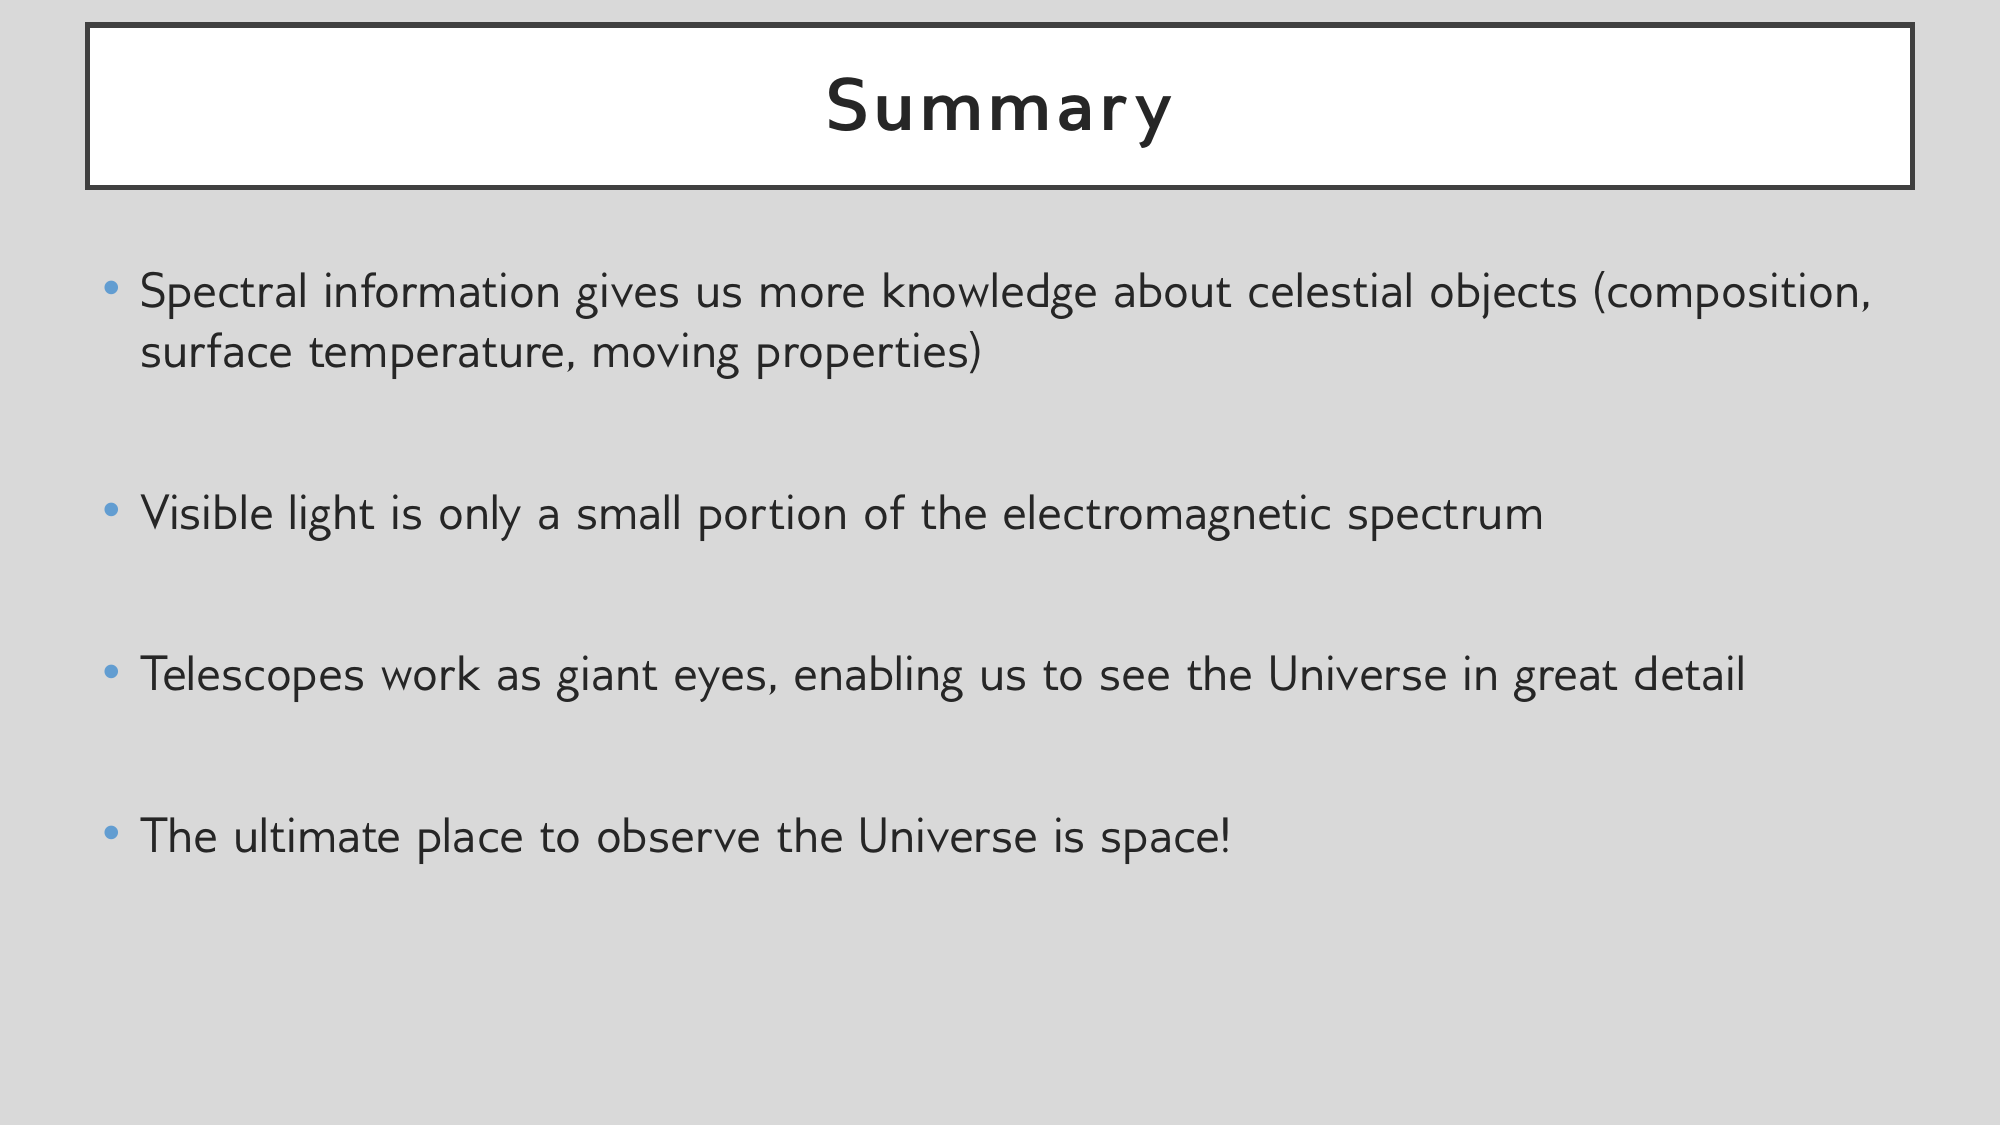

# Summary
Summary
Spectral information gives us more knowledge about celestial objects (composition, surface temperature, moving properties)

Visible light is only a small portion of the electromagnetic spectrum

Telescopes work as giant eyes, enabling us to see the Universe in great detail

The ultimate place to observe the Universe is space!